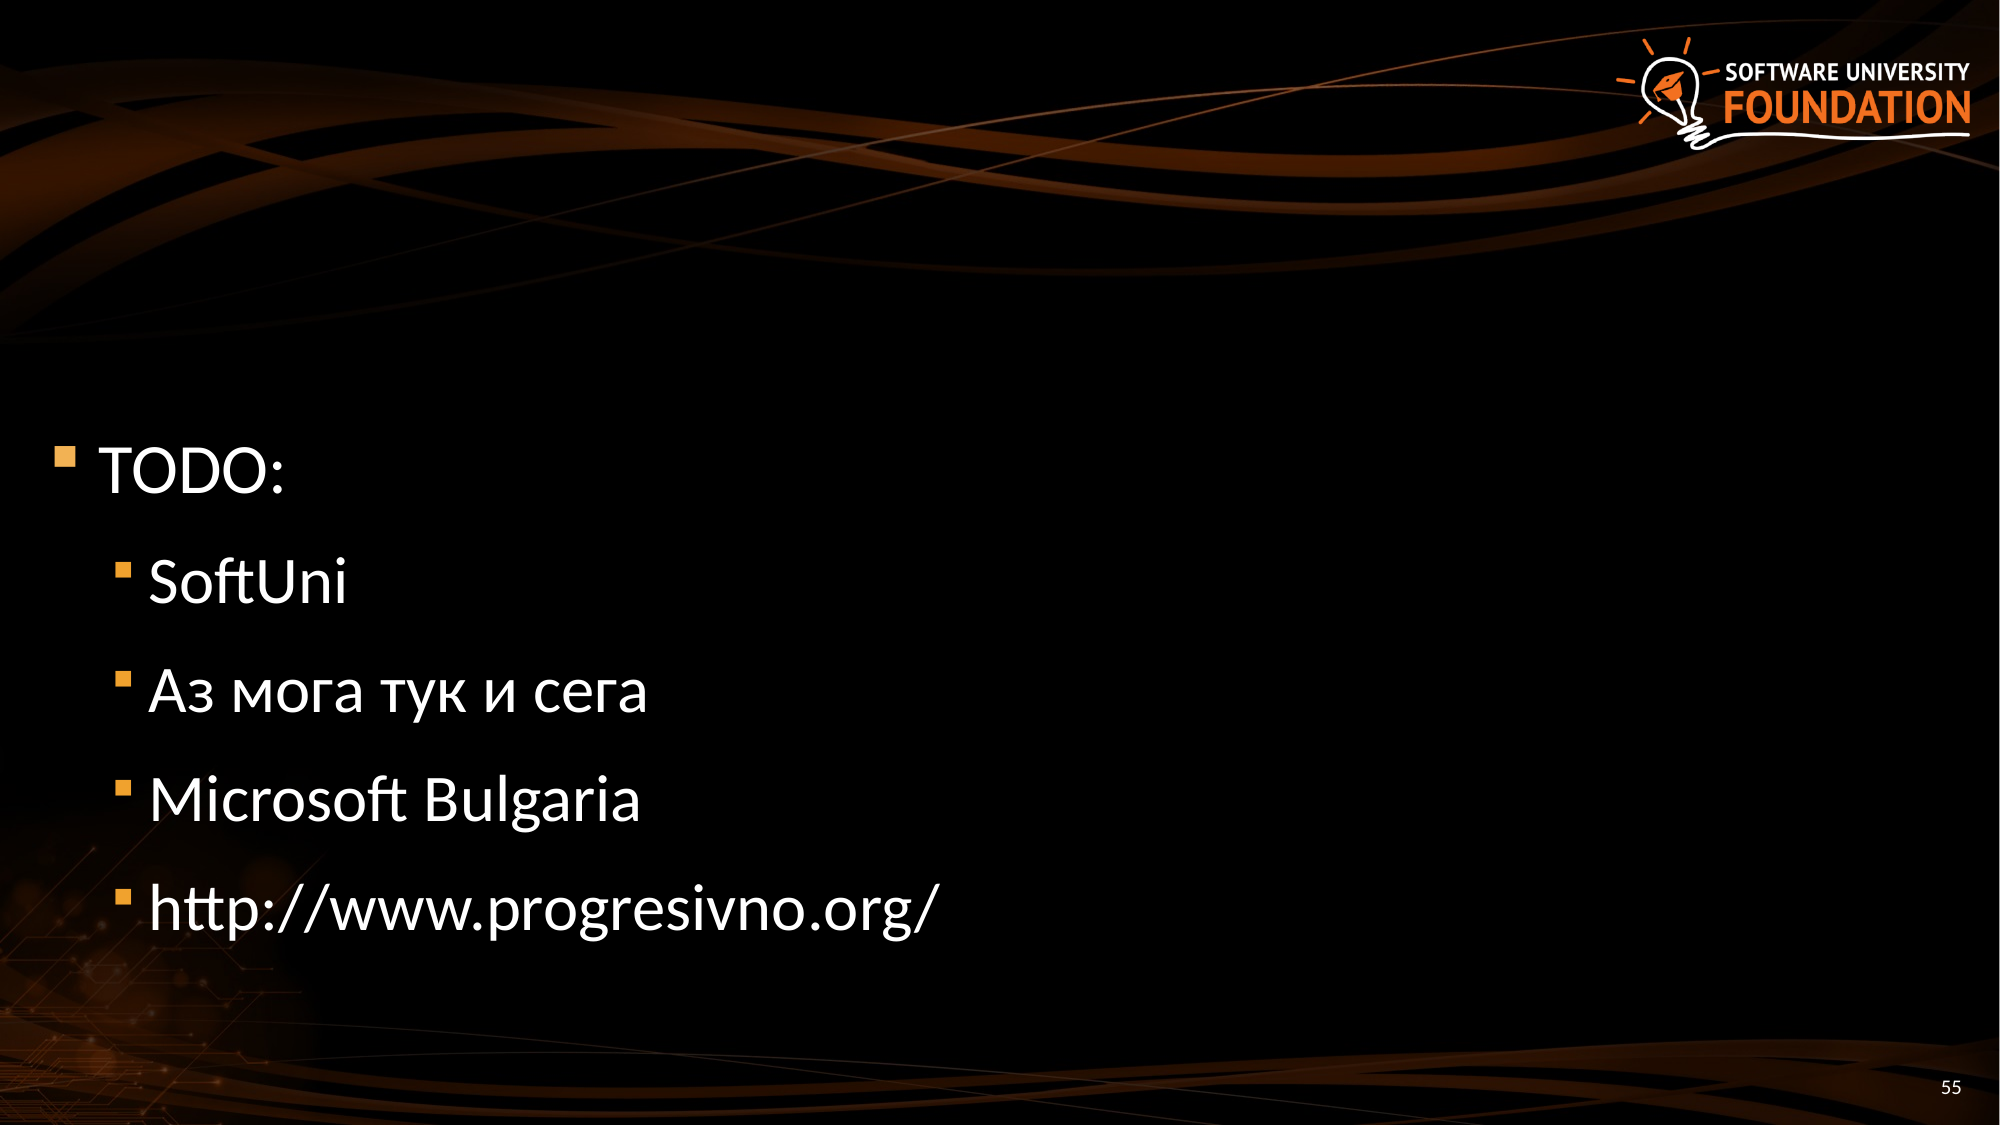

#

TODO:
SoftUni
Аз мога тук и сега
Microsoft Bulgaria
http://www.progresivno.org/

55